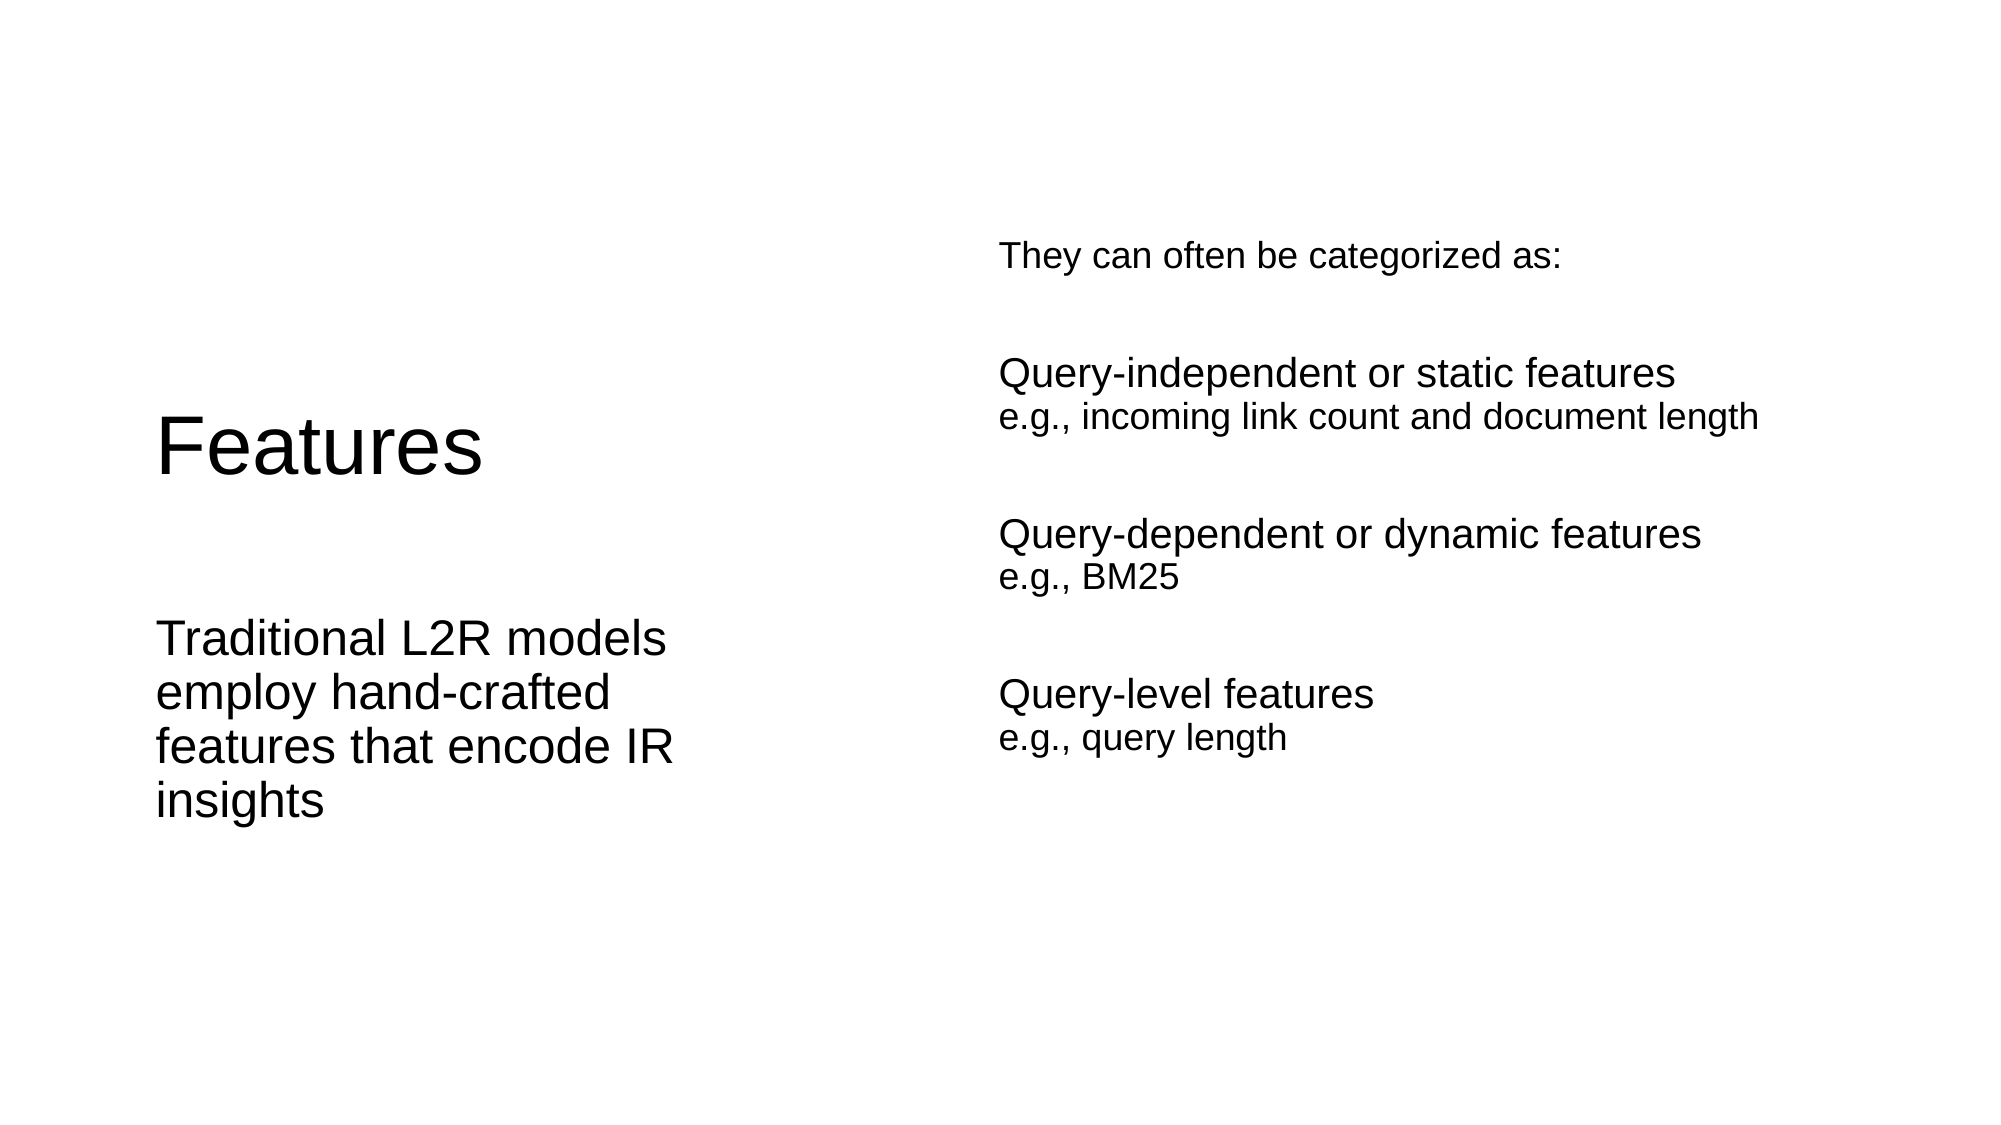

They can often be categorized as:
Query-independent or static features
e.g., incoming link count and document length
Query-dependent or dynamic features
e.g., BM25
Query-level features
e.g., query length
# Features
Traditional L2R models employ hand-crafted features that encode IR insights